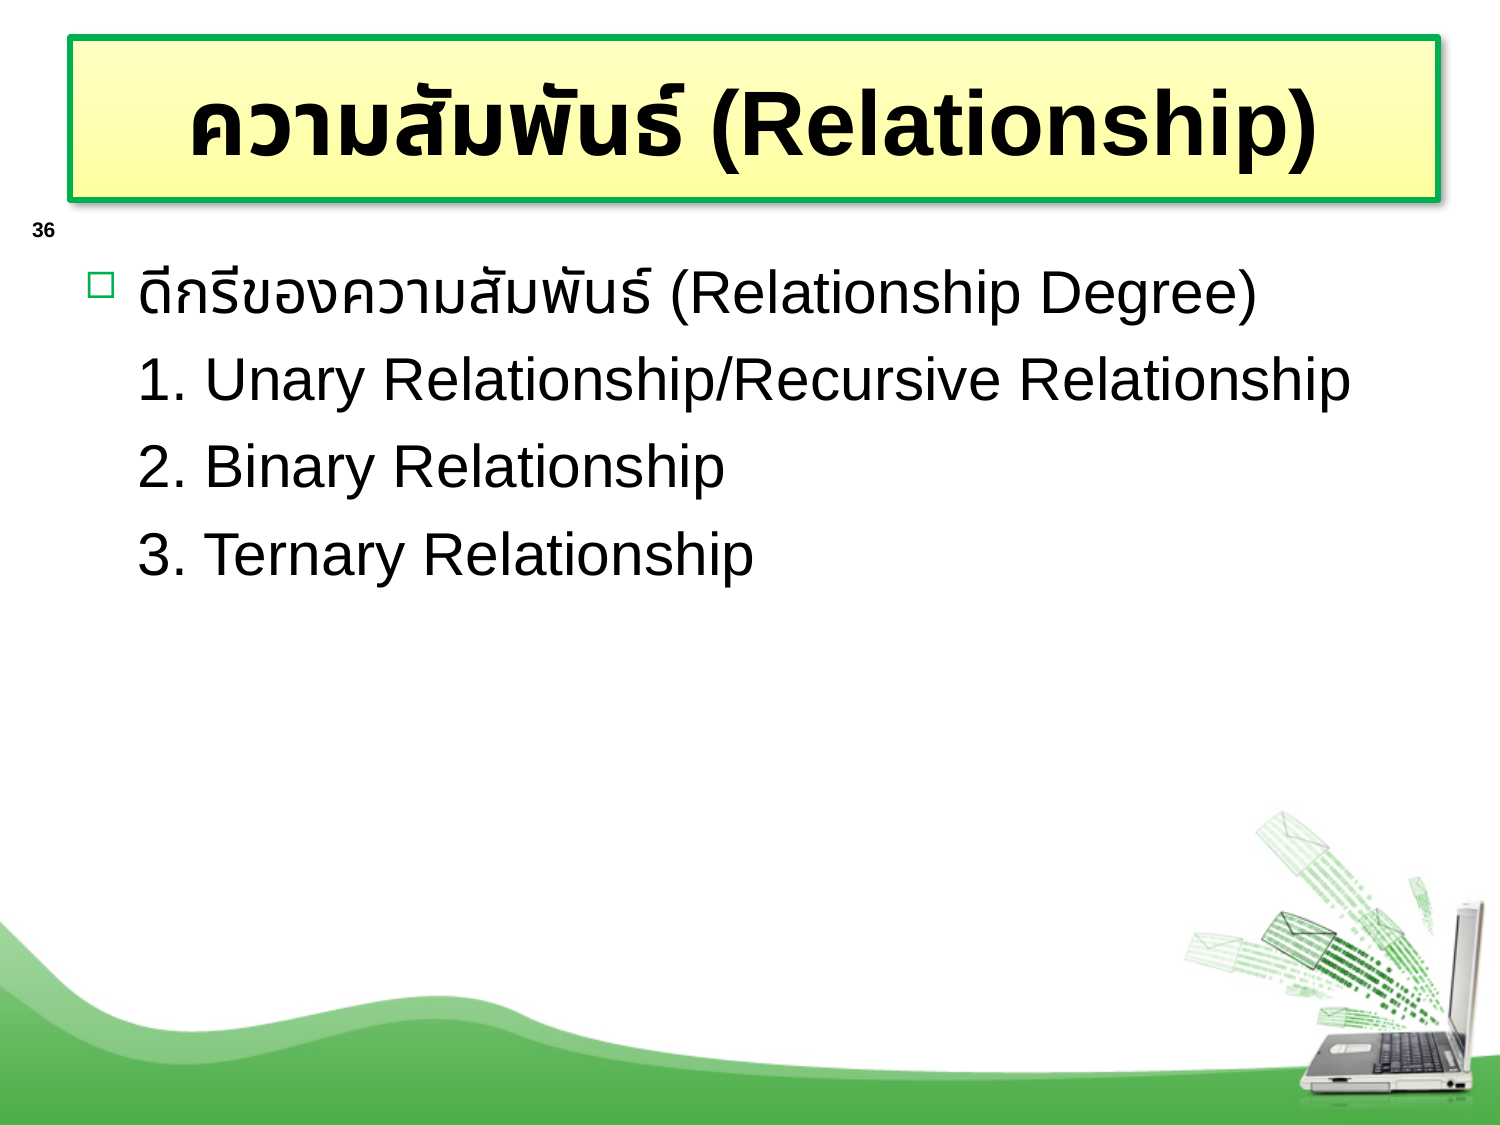

# ความสัมพันธ์ (Relationship)
36
ดีกรีของความสัมพันธ์ (Relationship Degree)
	1. Unary Relationship/Recursive Relationship
	2. Binary Relationship
	3. Ternary Relationship